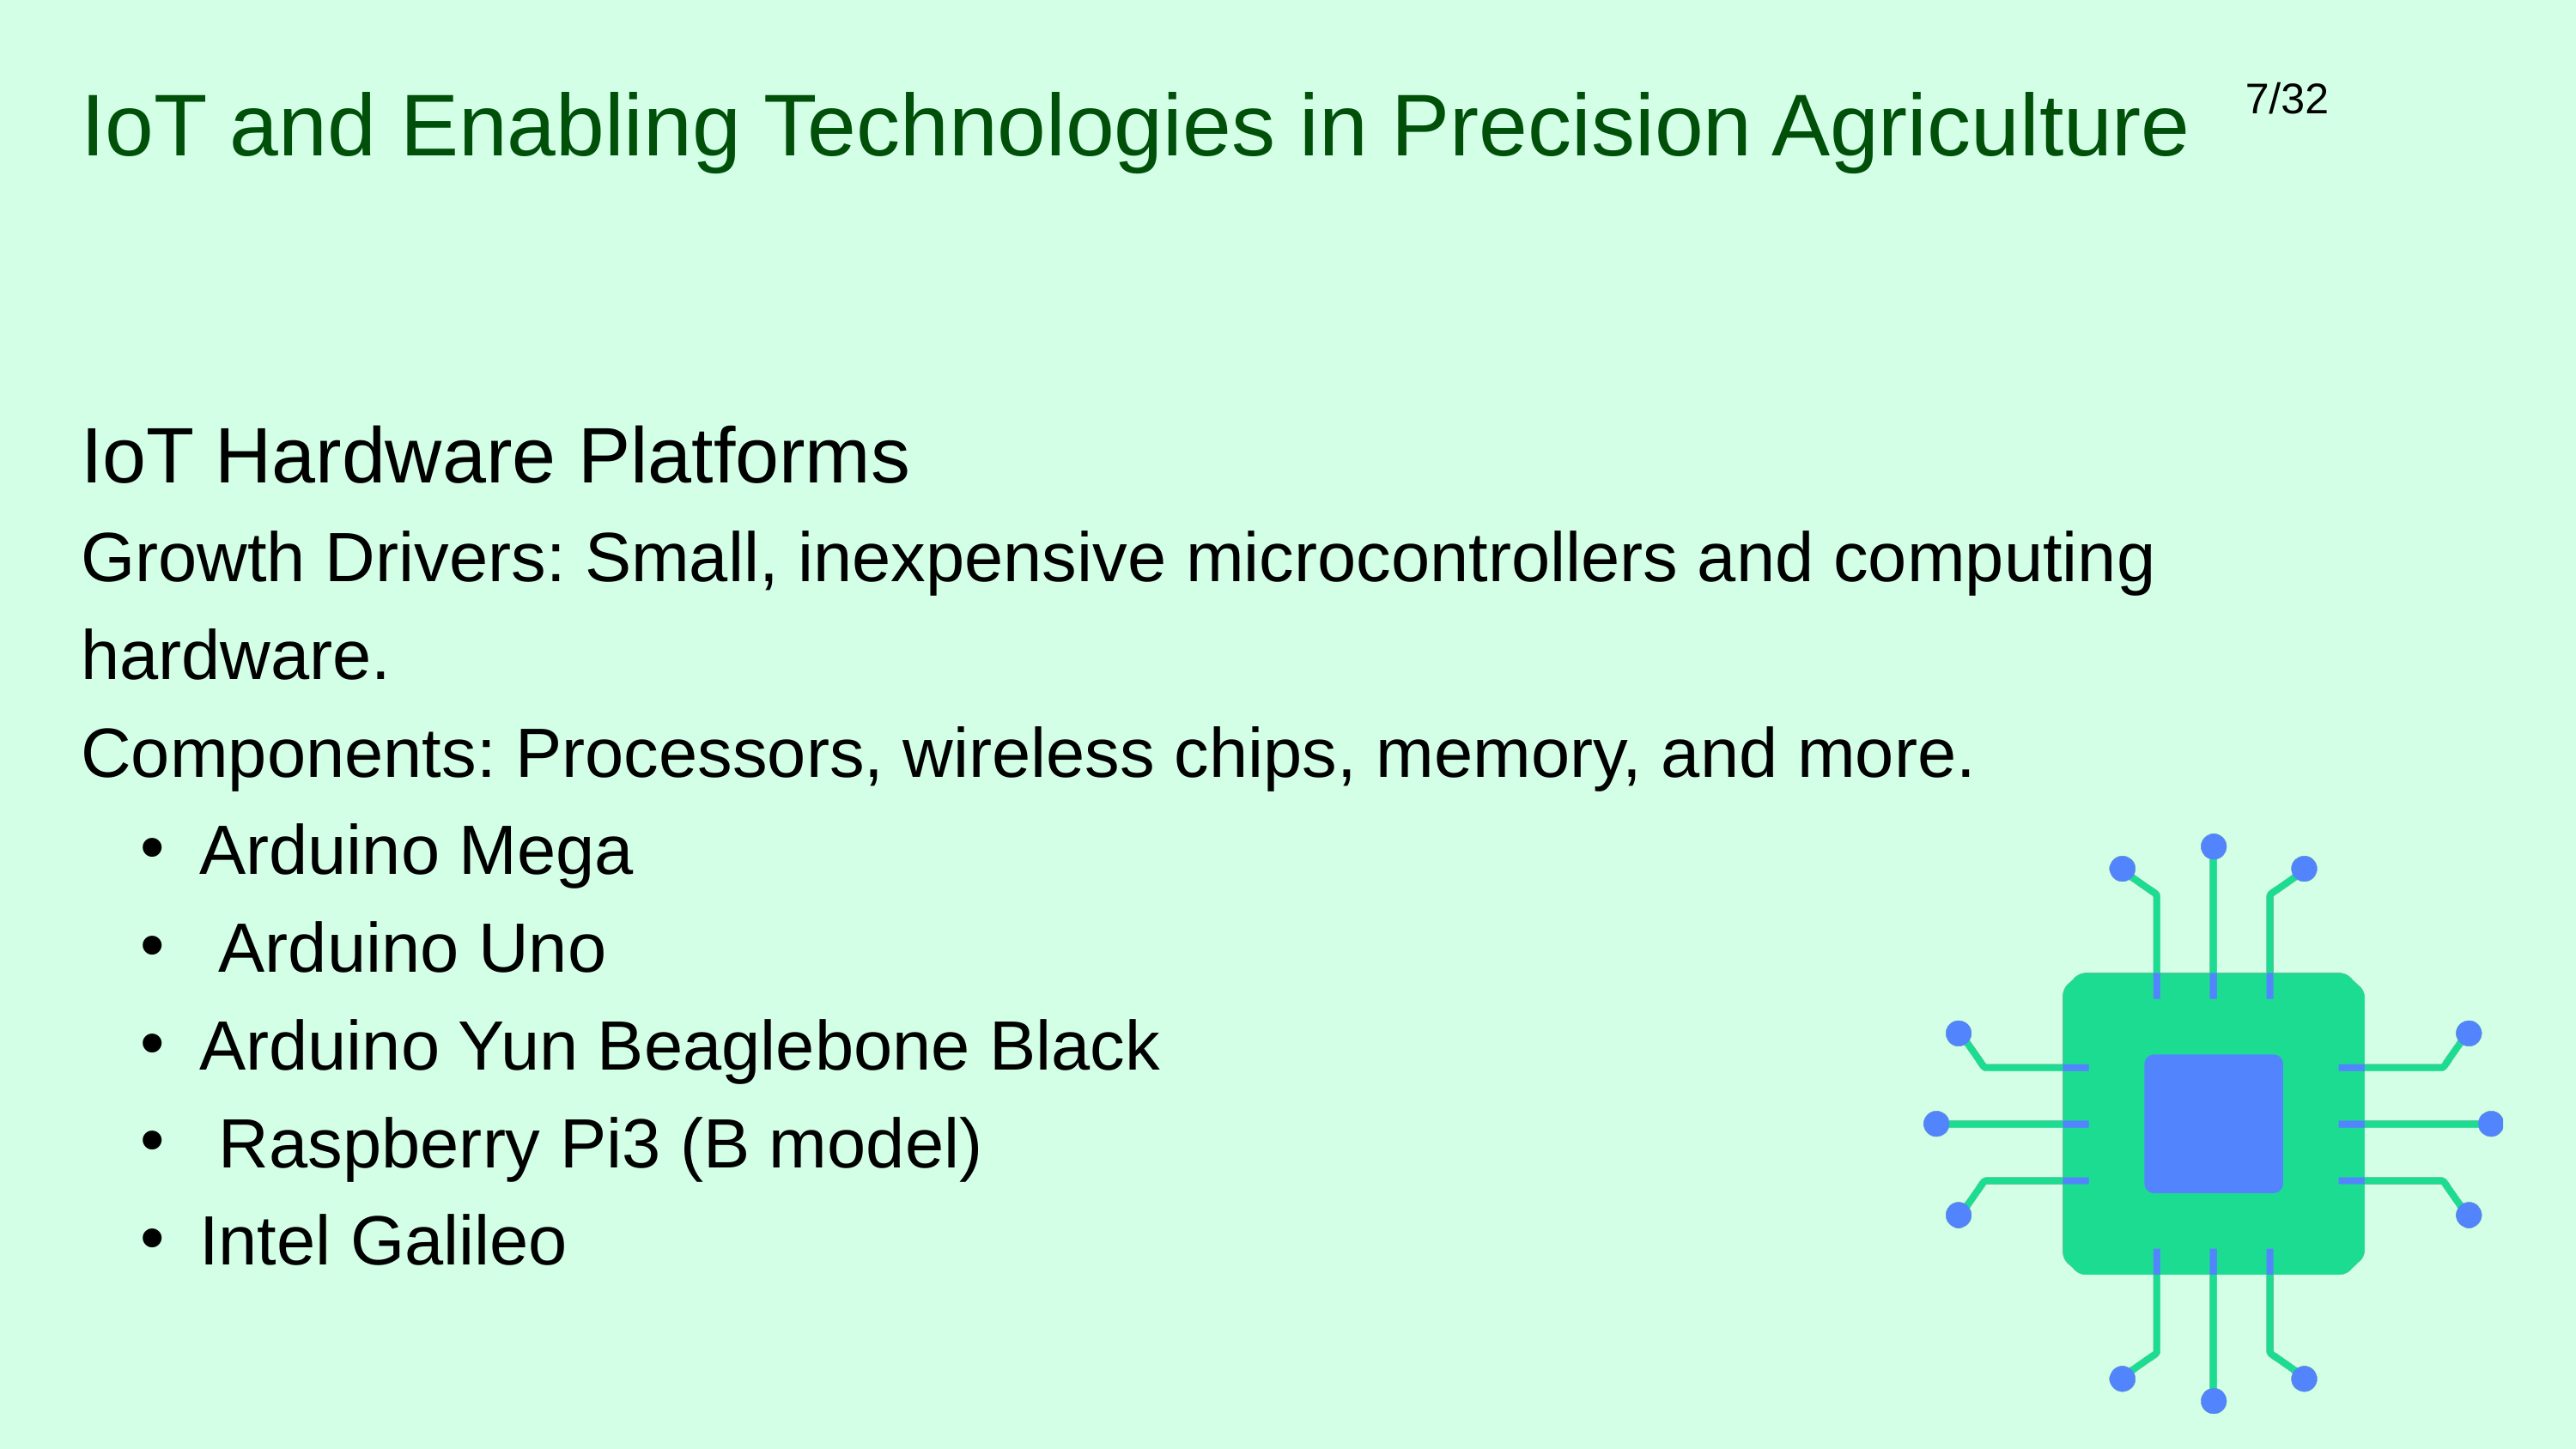

7/32
IoT and Enabling Technologies in Precision Agriculture

IoT Hardware Platforms
Growth Drivers: Small, inexpensive microcontrollers and computing hardware.
Components: Processors, wireless chips, memory, and more.
Arduino Mega
 Arduino Uno
Arduino Yun Beaglebone Black
 Raspberry Pi3 (B model)
Intel Galileo